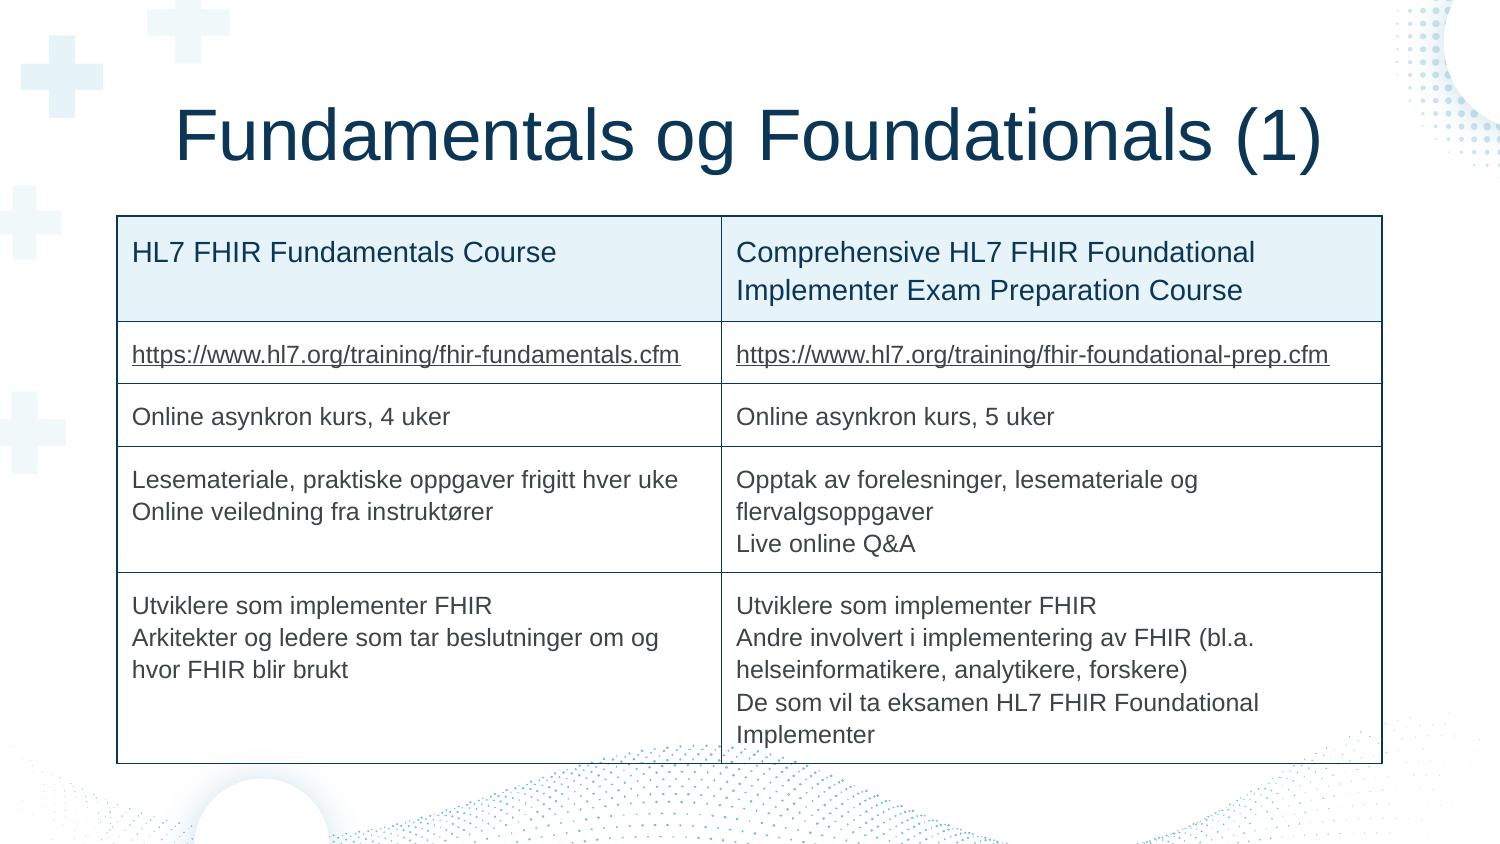

# Fundamentals og Foundationals (1)
| HL7 FHIR Fundamentals Course | Comprehensive HL7 FHIR Foundational Implementer Exam Preparation Course |
| --- | --- |
| https://www.hl7.org/training/fhir-fundamentals.cfm | https://www.hl7.org/training/fhir-foundational-prep.cfm |
| Online asynkron kurs, 4 uker | Online asynkron kurs, 5 uker |
| Lesemateriale, praktiske oppgaver frigitt hver uke Online veiledning fra instruktører | Opptak av forelesninger, lesemateriale og flervalgsoppgaver Live online Q&A |
| Utviklere som implementer FHIR Arkitekter og ledere som tar beslutninger om og hvor FHIR blir brukt | Utviklere som implementer FHIR Andre involvert i implementering av FHIR (bl.a. helseinformatikere, analytikere, forskere) De som vil ta eksamen HL7 FHIR Foundational Implementer |